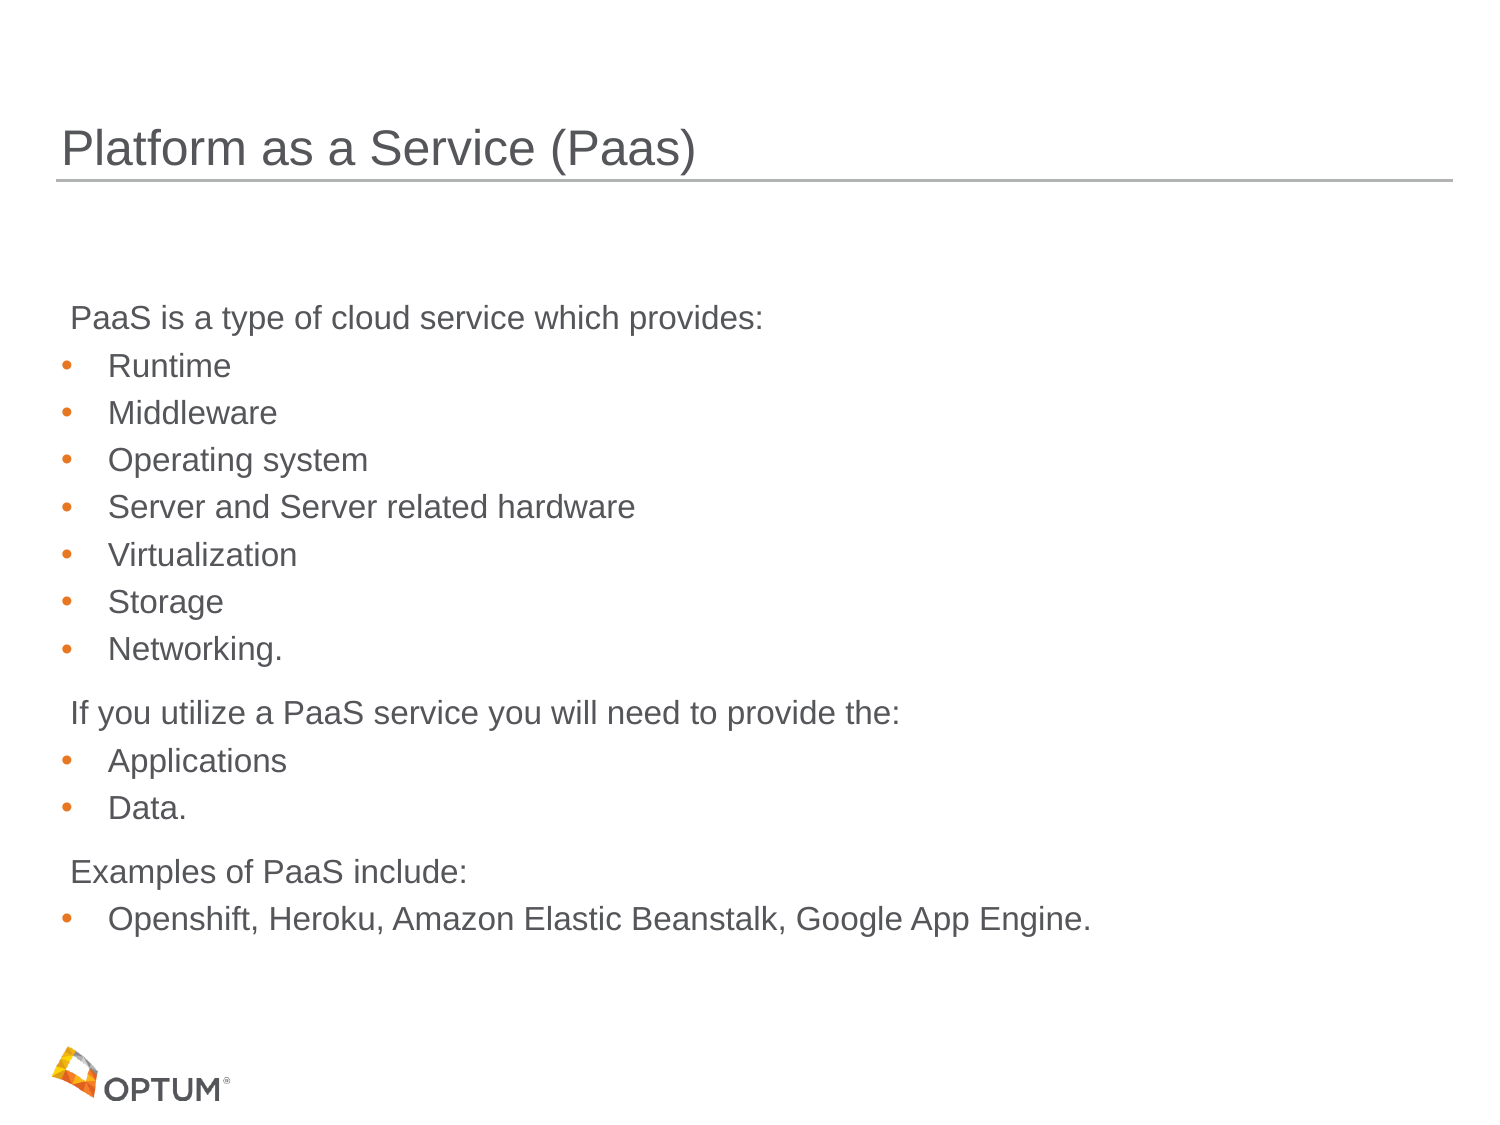

# Platform as a Service (Paas)
 PaaS is a type of cloud service which provides:
 Runtime
 Middleware
 Operating system
 Server and Server related hardware
 Virtualization
 Storage
 Networking.
 If you utilize a PaaS service you will need to provide the:
 Applications
 Data.
 Examples of PaaS include:
 Openshift, Heroku, Amazon Elastic Beanstalk, Google App Engine.